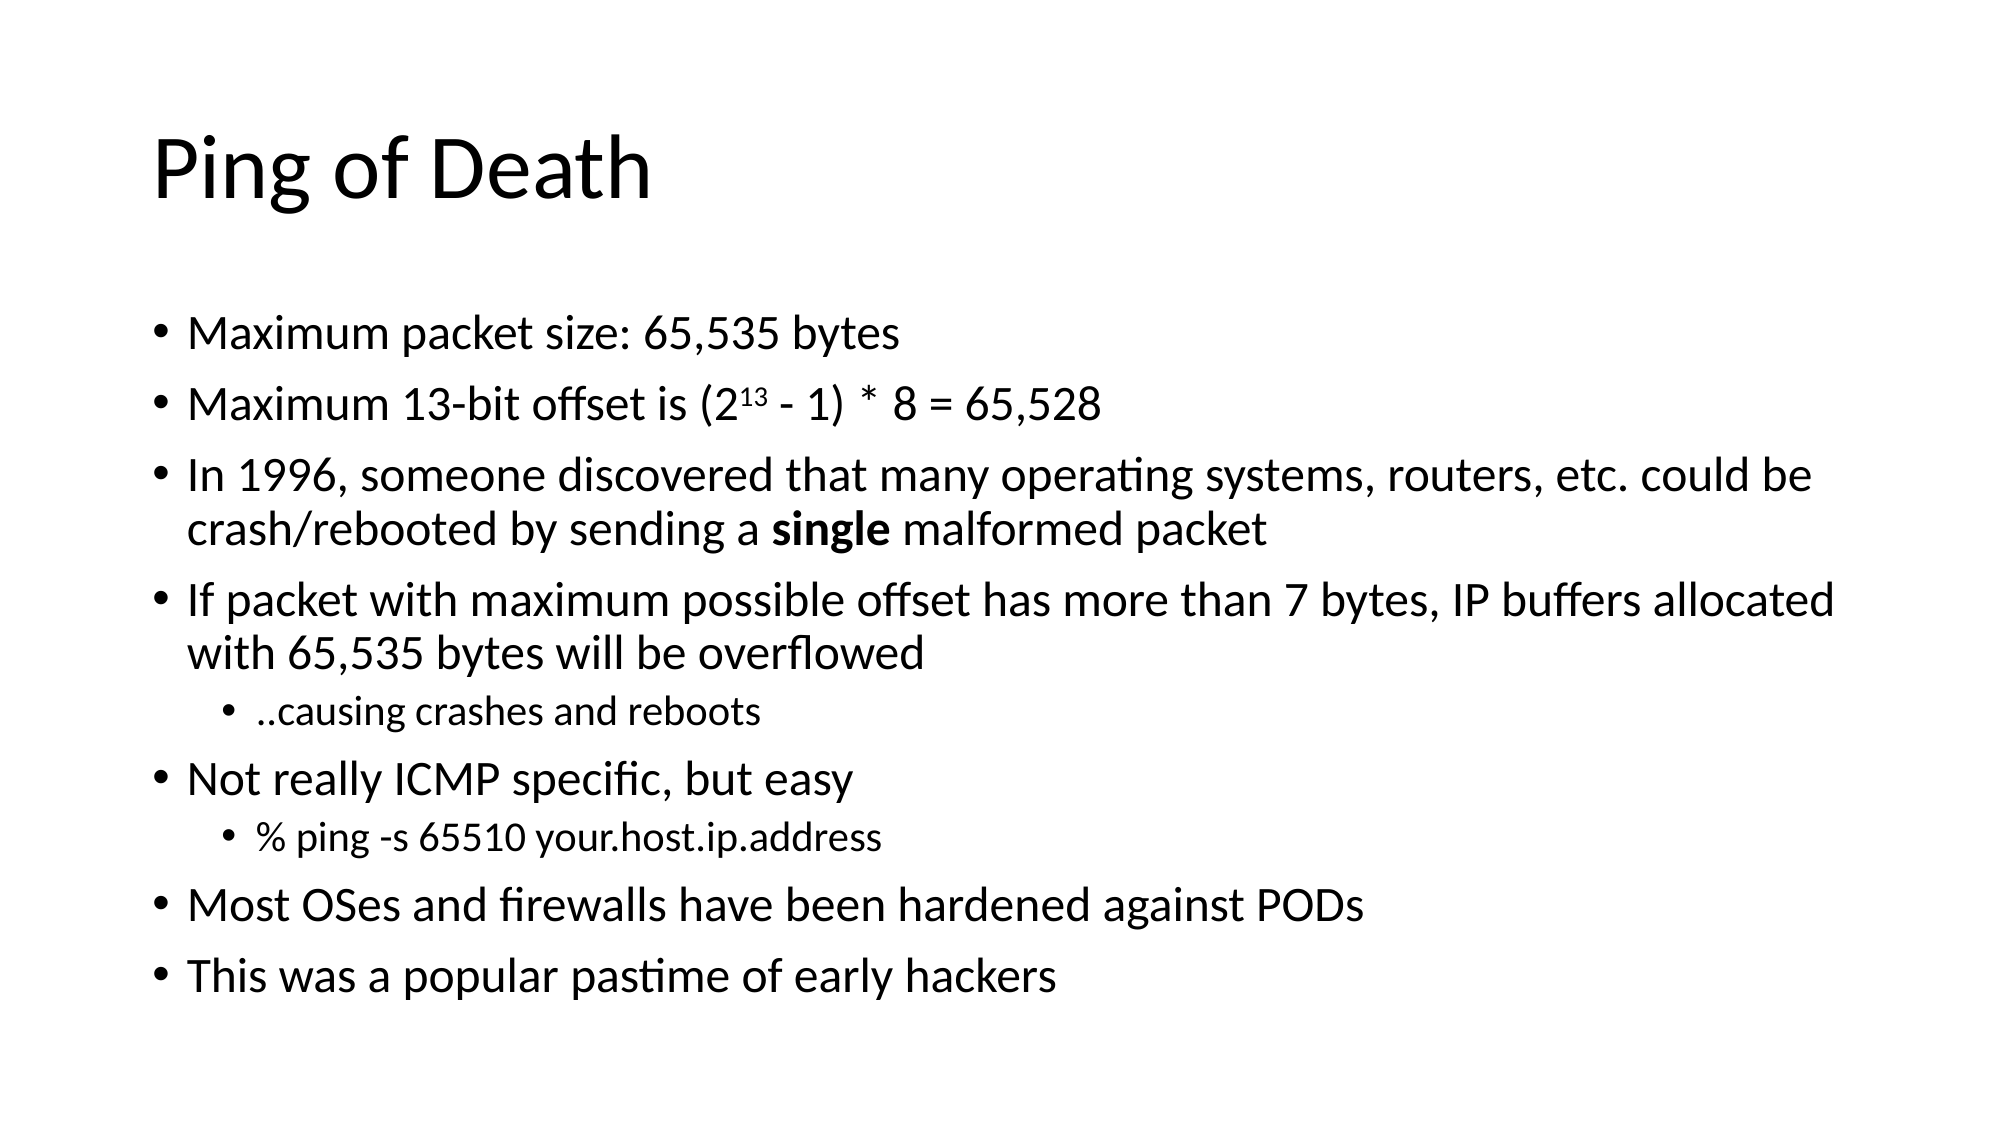

# Ping of Death
Maximum packet size: 65,535 bytes
Maximum 13-bit offset is (213 - 1) * 8 = 65,528
In 1996, someone discovered that many operating systems, routers, etc. could be crash/rebooted by sending a single malformed packet
If packet with maximum possible offset has more than 7 bytes, IP buffers allocated with 65,535 bytes will be overflowed
..causing crashes and reboots
Not really ICMP specific, but easy
% ping -s 65510 your.host.ip.address
Most OSes and firewalls have been hardened against PODs
This was a popular pastime of early hackers